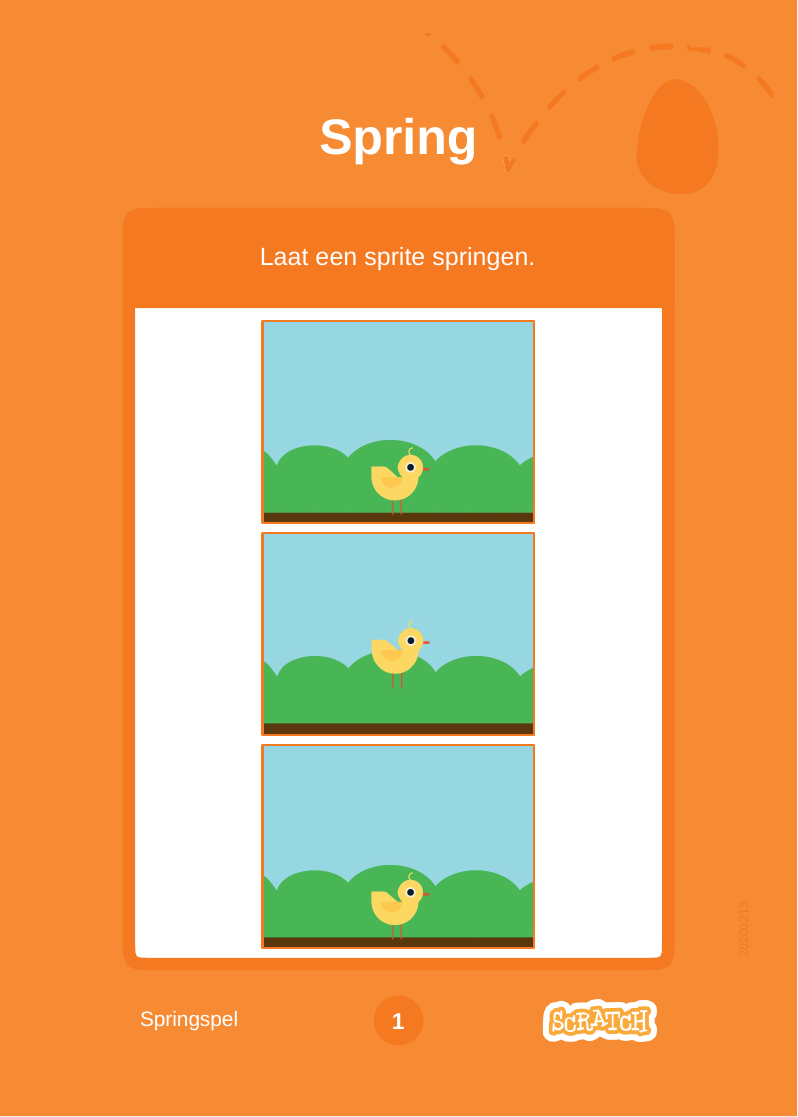

# Spring

Laat een sprite springen.

20200213

Springspel
1